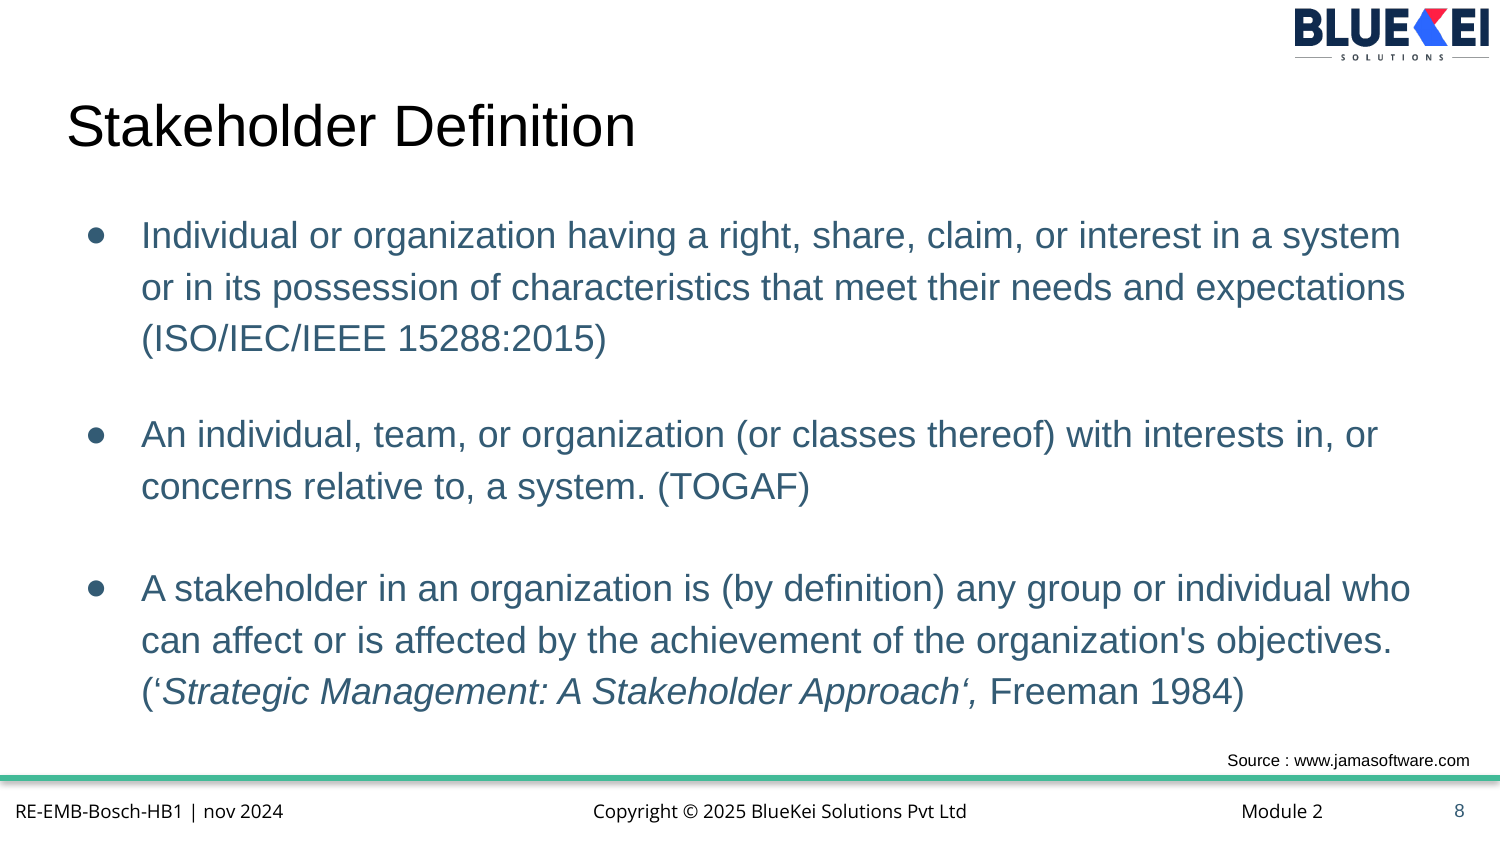

# Stakeholder Definition
Individual or organization having a right, share, claim, or interest in a system or in its possession of characteristics that meet their needs and expectations (ISO/IEC/IEEE 15288:2015)
An individual, team, or organization (or classes thereof) with interests in, or concerns relative to, a system. (TOGAF)
A stakeholder in an organization is (by definition) any group or individual who can affect or is affected by the achievement of the organization's objectives. (‘Strategic Management: A Stakeholder Approach‘, Freeman 1984)
Source : www.jamasoftware.com
8